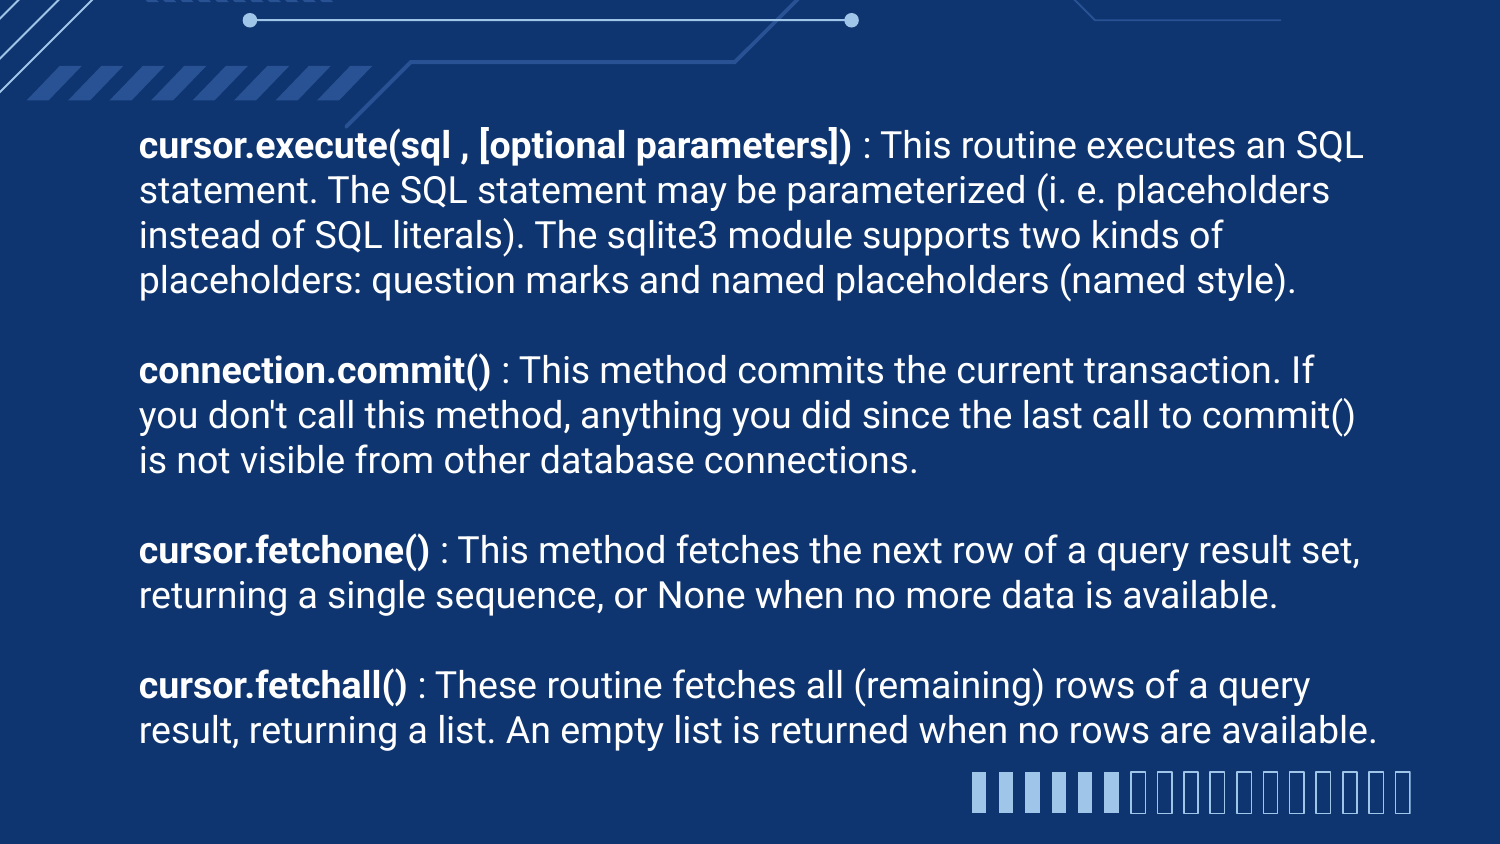

cursor.execute(sql , [optional parameters]) : This routine executes an SQL statement. The SQL statement may be parameterized (i. e. placeholders instead of SQL literals). The sqlite3 module supports two kinds of placeholders: question marks and named placeholders (named style).

connection.commit() : This method commits the current transaction. If you don't call this method, anything you did since the last call to commit() is not visible from other database connections.

cursor.fetchone() : This method fetches the next row of a query result set, returning a single sequence, or None when no more data is available.

cursor.fetchall() : These routine fetches all (remaining) rows of a query result, returning a list. An empty list is returned when no rows are available.